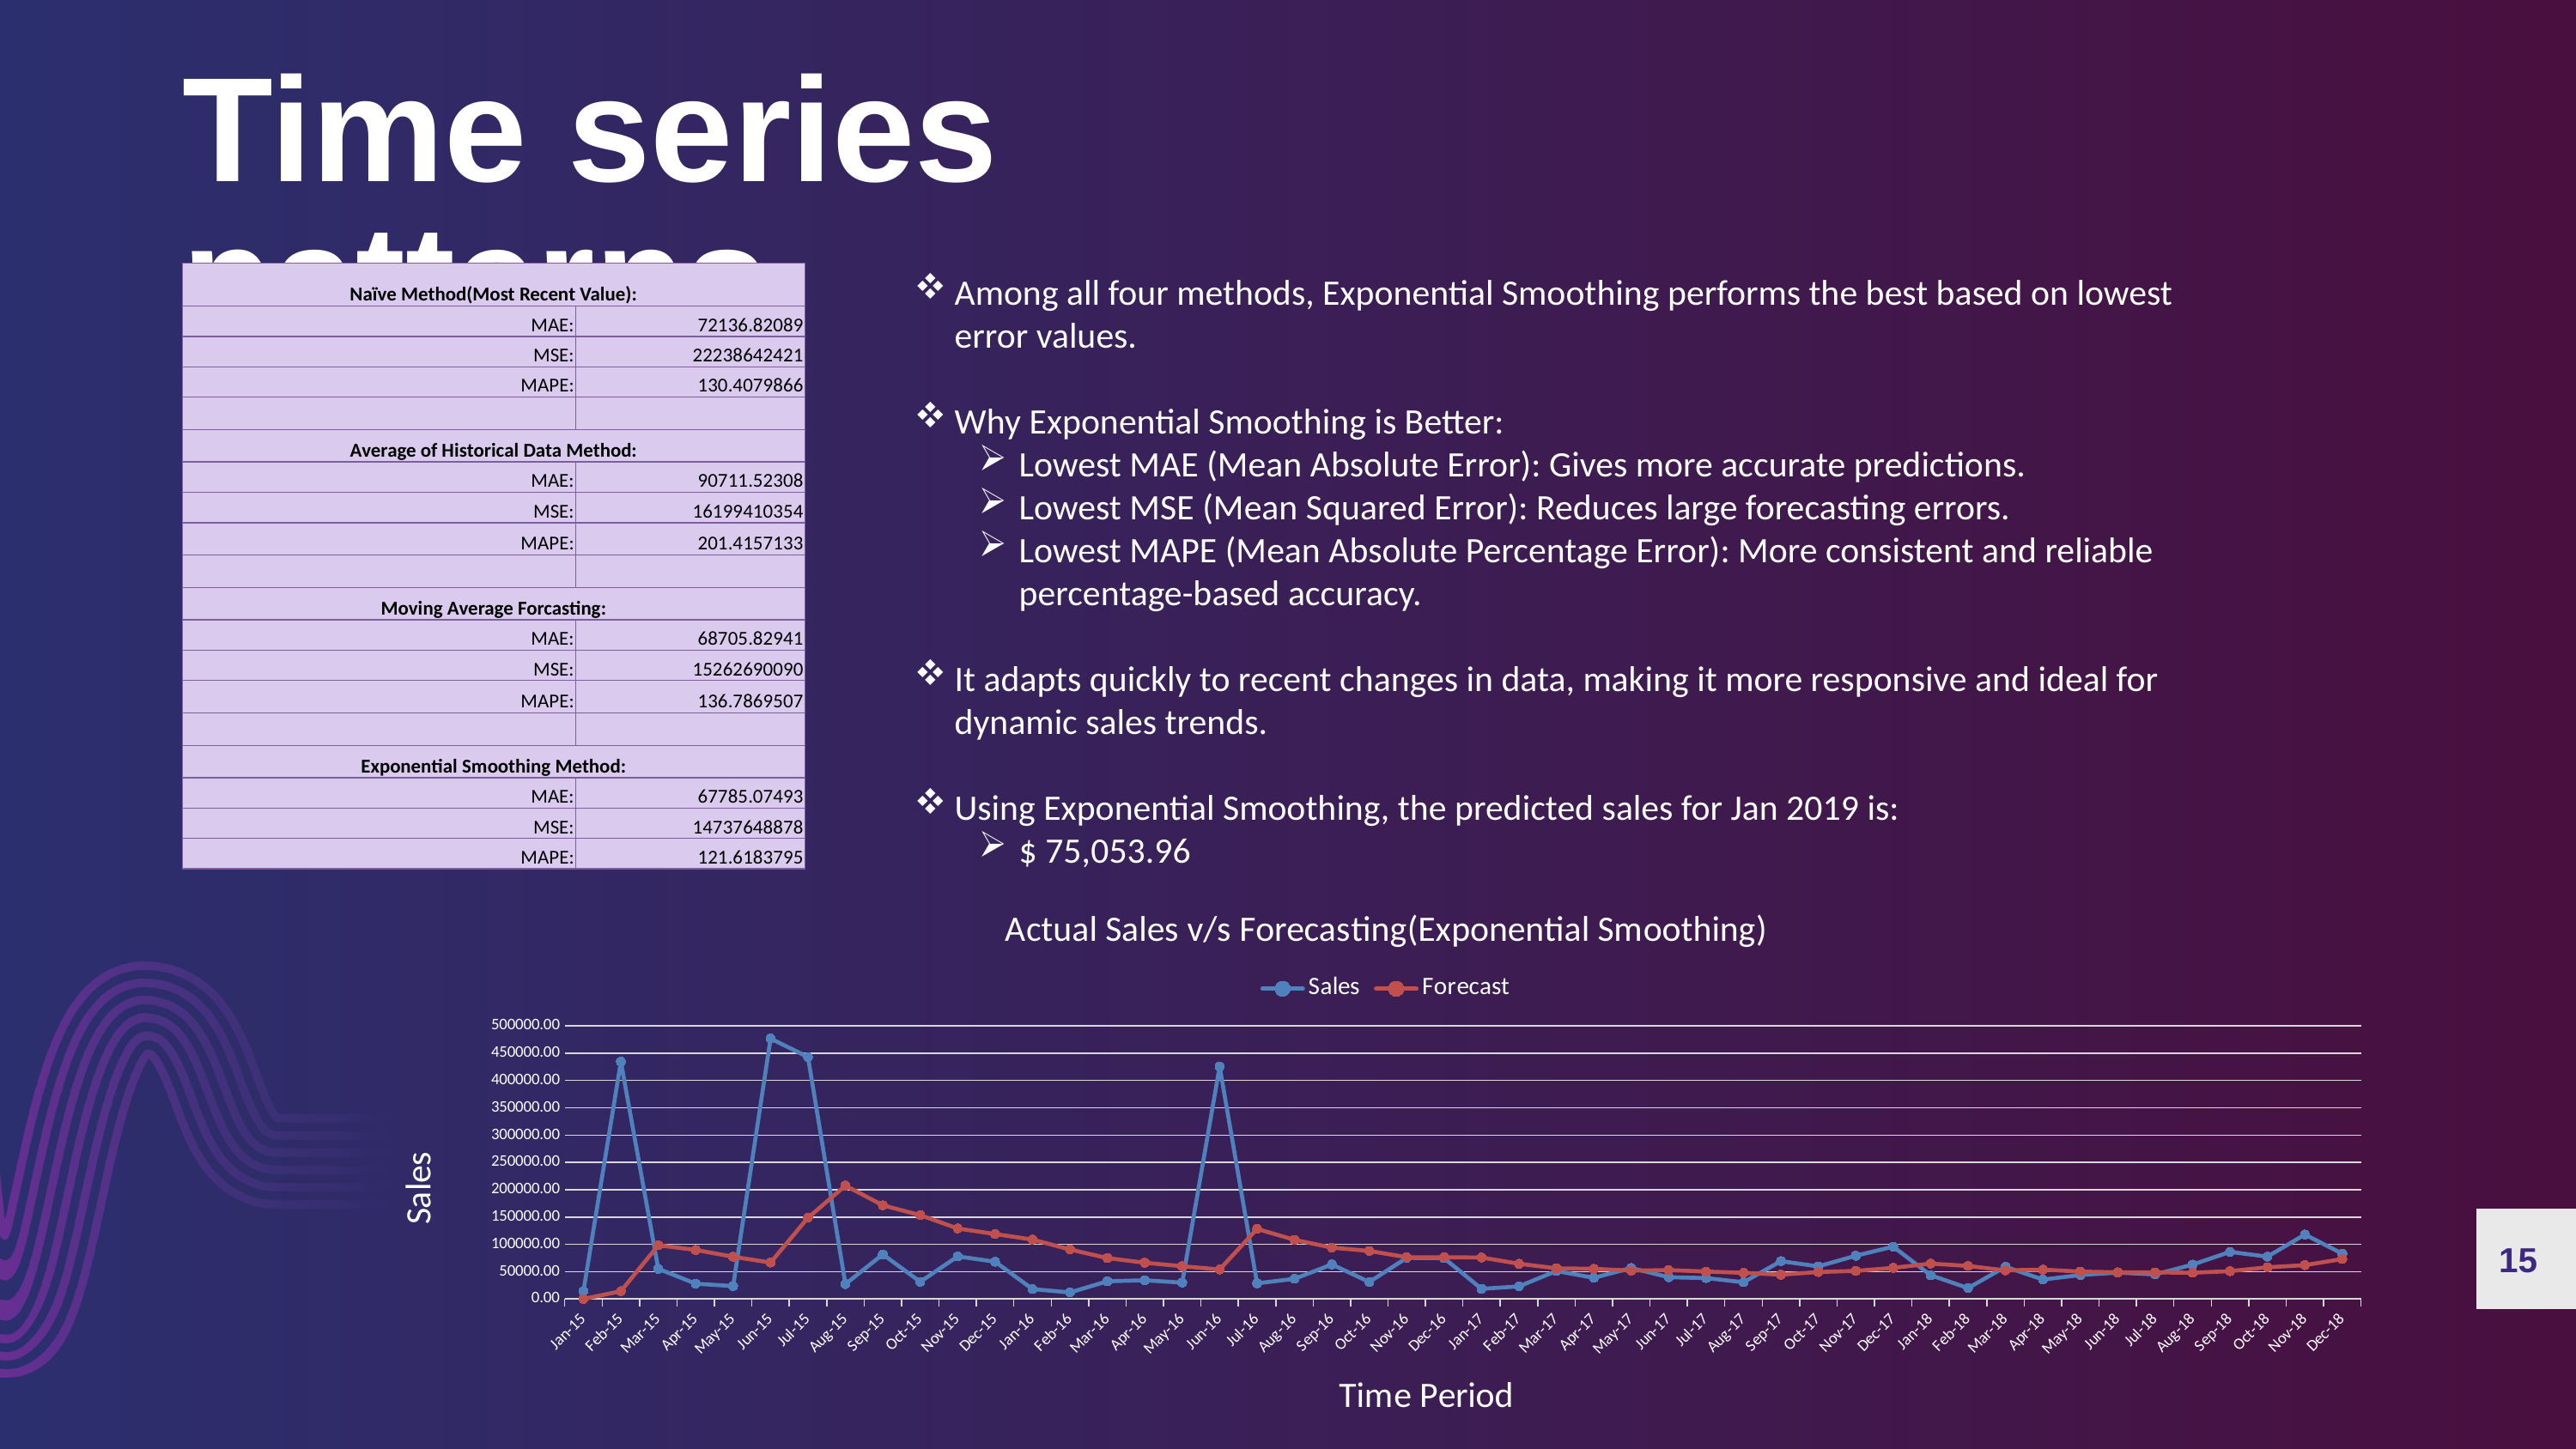

Time series patterns
| Naïve Method(Most Recent Value): |  |
| --- | --- |
| MAE: | 72136.82089 |
| MSE: | 22238642421 |
| MAPE: | 130.4079866 |
|  |  |
| Average of Historical Data Method: |  |
| MAE: | 90711.52308 |
| MSE: | 16199410354 |
| MAPE: | 201.4157133 |
|  |  |
| Moving Average Forcasting: |  |
| MAE: | 68705.82941 |
| MSE: | 15262690090 |
| MAPE: | 136.7869507 |
|  |  |
| Exponential Smoothing Method: |  |
| MAE: | 67785.07493 |
| MSE: | 14737648878 |
| MAPE: | 121.6183795 |
Among all four methods, Exponential Smoothing performs the best based on lowest error values.

Why Exponential Smoothing is Better:
Lowest MAE (Mean Absolute Error): Gives more accurate predictions.
Lowest MSE (Mean Squared Error): Reduces large forecasting errors.
Lowest MAPE (Mean Absolute Percentage Error): More consistent and reliable percentage-based accuracy.

It adapts quickly to recent changes in data, making it more responsive and ideal for dynamic sales trends.

Using Exponential Smoothing, the predicted sales for Jan 2019 is:
$ 75,053.96

### Chart: Actual Sales v/s Forecasting(Exponential Smoothing)

| Category |  |  |
|---|---|---|
| 42005 | 14205.706999999997 | None |
| 42036 | 434474.57010000054 | 14205.706999999997 |
| 42064 | 55205.79700000003 | 98259.47962000011 |
| 42095 | 27906.854999999992 | 89648.7430960001 |
| 42125 | 23644.303 | 77300.36547680007 |
| 42156 | 476862.684100001 | 66569.15298144006 |
| 42186 | 442969.66610000073 | 148627.85920515226 |
| 42217 | 27117.536499999995 | 207496.22058412197 |
| 42248 | 81623.52679999998 | 171420.48376729758 |
| 42278 | 31453.39299999999 | 153461.09237383807 |
| 42309 | 77907.66070000001 | 129059.55249907046 |
| 42339 | 68167.0585 | 118829.17413925639 |
| 42370 | 18066.957599999994 | 108696.75101140511 |
| 42401 | 11951.411 | 90570.7923291241 |
| 42430 | 32339.31839999999 | 74846.91606329929 |
| 42461 | 34154.468499999995 | 66345.39653063942 |
| 42491 | 29959.530499999997 | 59907.21092451154 |
| 42522 | 425357.56519999966 | 53917.67483960924 |
| 42552 | 28608.25899999999 | 128205.65291168733 |
| 42583 | 36818.34219999999 | 108286.17412934986 |
| 42614 | 63133.606000000036 | 93992.6077434799 |
| 42644 | 31011.737500000014 | 87820.80739478391 |
| 42675 | 75249.39950000004 | 76458.99341582714 |
| 42705 | 74543.60120000008 | 76217.07463266172 |
| 42736 | 18542.490999999995 | 75882.3799461294 |
| 42767 | 22978.815000000002 | 64414.402156903525 |
| 42795 | 51165.05900000002 | 56127.28472552282 |
| 42826 | 38679.76699999998 | 55134.839580418266 |
| 42856 | 56656.90799999999 | 51843.82506433461 |
| 42887 | 39724.48599999998 | 52806.44165146769 |
| 42917 | 38320.78299999997 | 50190.050521174155 |
| 42948 | 30542.2003 | 47816.197016939324 |
| 42979 | 69193.39089999998 | 44361.39767355146 |
| 43009 | 59583.03300000001 | 49327.79631884117 |
| 43040 | 79066.4958 | 51378.84365507294 |
| 43070 | 95739.12100000001 | 56916.374084058356 |
| 43101 | 43476.47399999999 | 64680.92346724669 |
| 43132 | 19920.997399999997 | 60440.03357379735 |
| 43160 | 58863.412799999984 | 52336.22633903788 |
| 43191 | 35541.91010000001 | 53641.6636312303 |
| 43221 | 43825.98219999999 | 50021.71292498425 |
| 43252 | 48190.7277 | 48782.5667799874 |
| 43282 | 44825.10400000001 | 48664.198963989926 |
| 43313 | 62837.84799999998 | 47896.37997119194 |
| 43344 | 86152.88800000004 | 50884.67357695355 |
| 43374 | 77448.13119999997 | 57938.31646156285 |
| 43405 | 117938.15500000001 | 61840.27940925028 |
| 43435 | 83030.3888 | 73059.85452740024 |

15